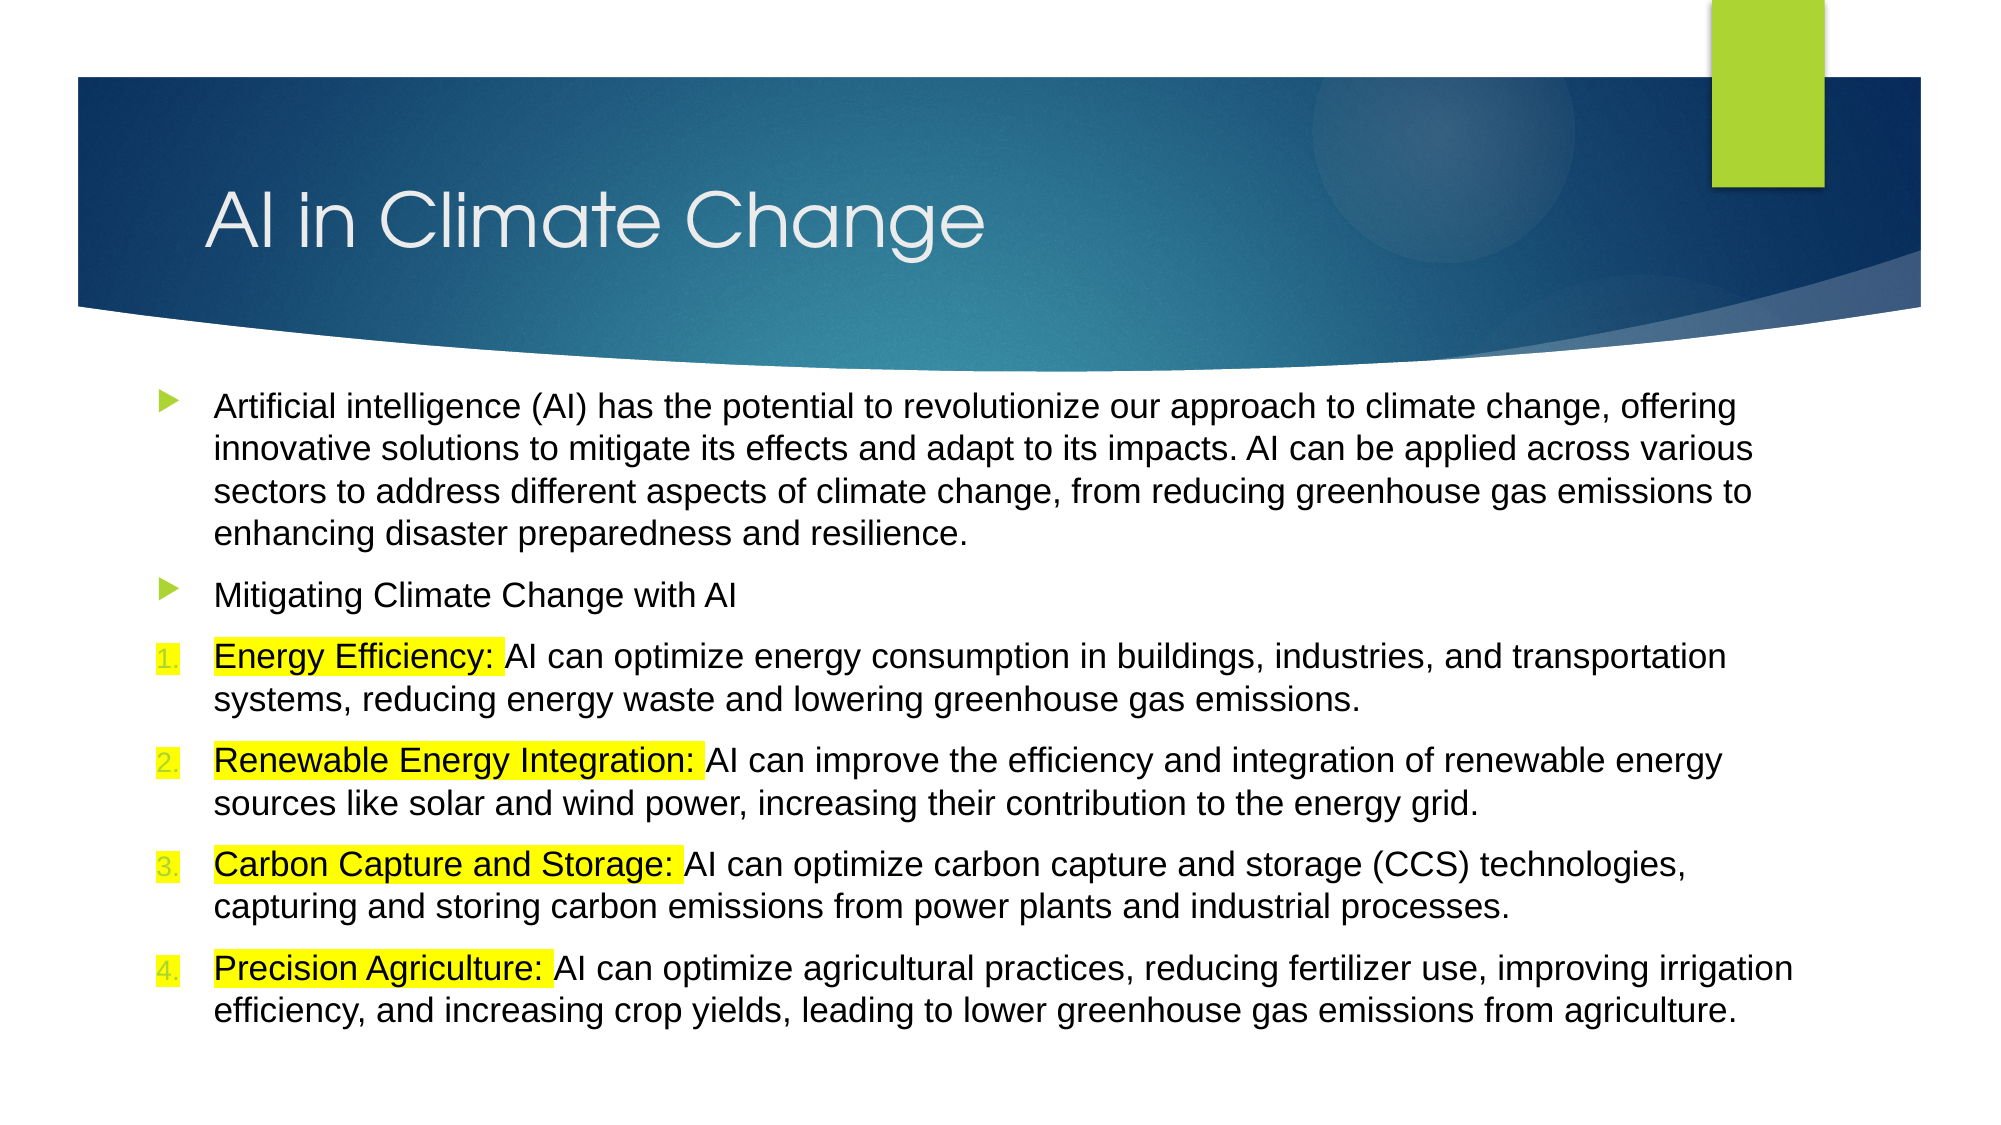

# AI in Climate Change
Artificial intelligence (AI) has the potential to revolutionize our approach to climate change, offering innovative solutions to mitigate its effects and adapt to its impacts. AI can be applied across various sectors to address different aspects of climate change, from reducing greenhouse gas emissions to enhancing disaster preparedness and resilience.
Mitigating Climate Change with AI
Energy Efficiency: AI can optimize energy consumption in buildings, industries, and transportation systems, reducing energy waste and lowering greenhouse gas emissions.
Renewable Energy Integration: AI can improve the efficiency and integration of renewable energy sources like solar and wind power, increasing their contribution to the energy grid.
Carbon Capture and Storage: AI can optimize carbon capture and storage (CCS) technologies, capturing and storing carbon emissions from power plants and industrial processes.
Precision Agriculture: AI can optimize agricultural practices, reducing fertilizer use, improving irrigation efficiency, and increasing crop yields, leading to lower greenhouse gas emissions from agriculture.